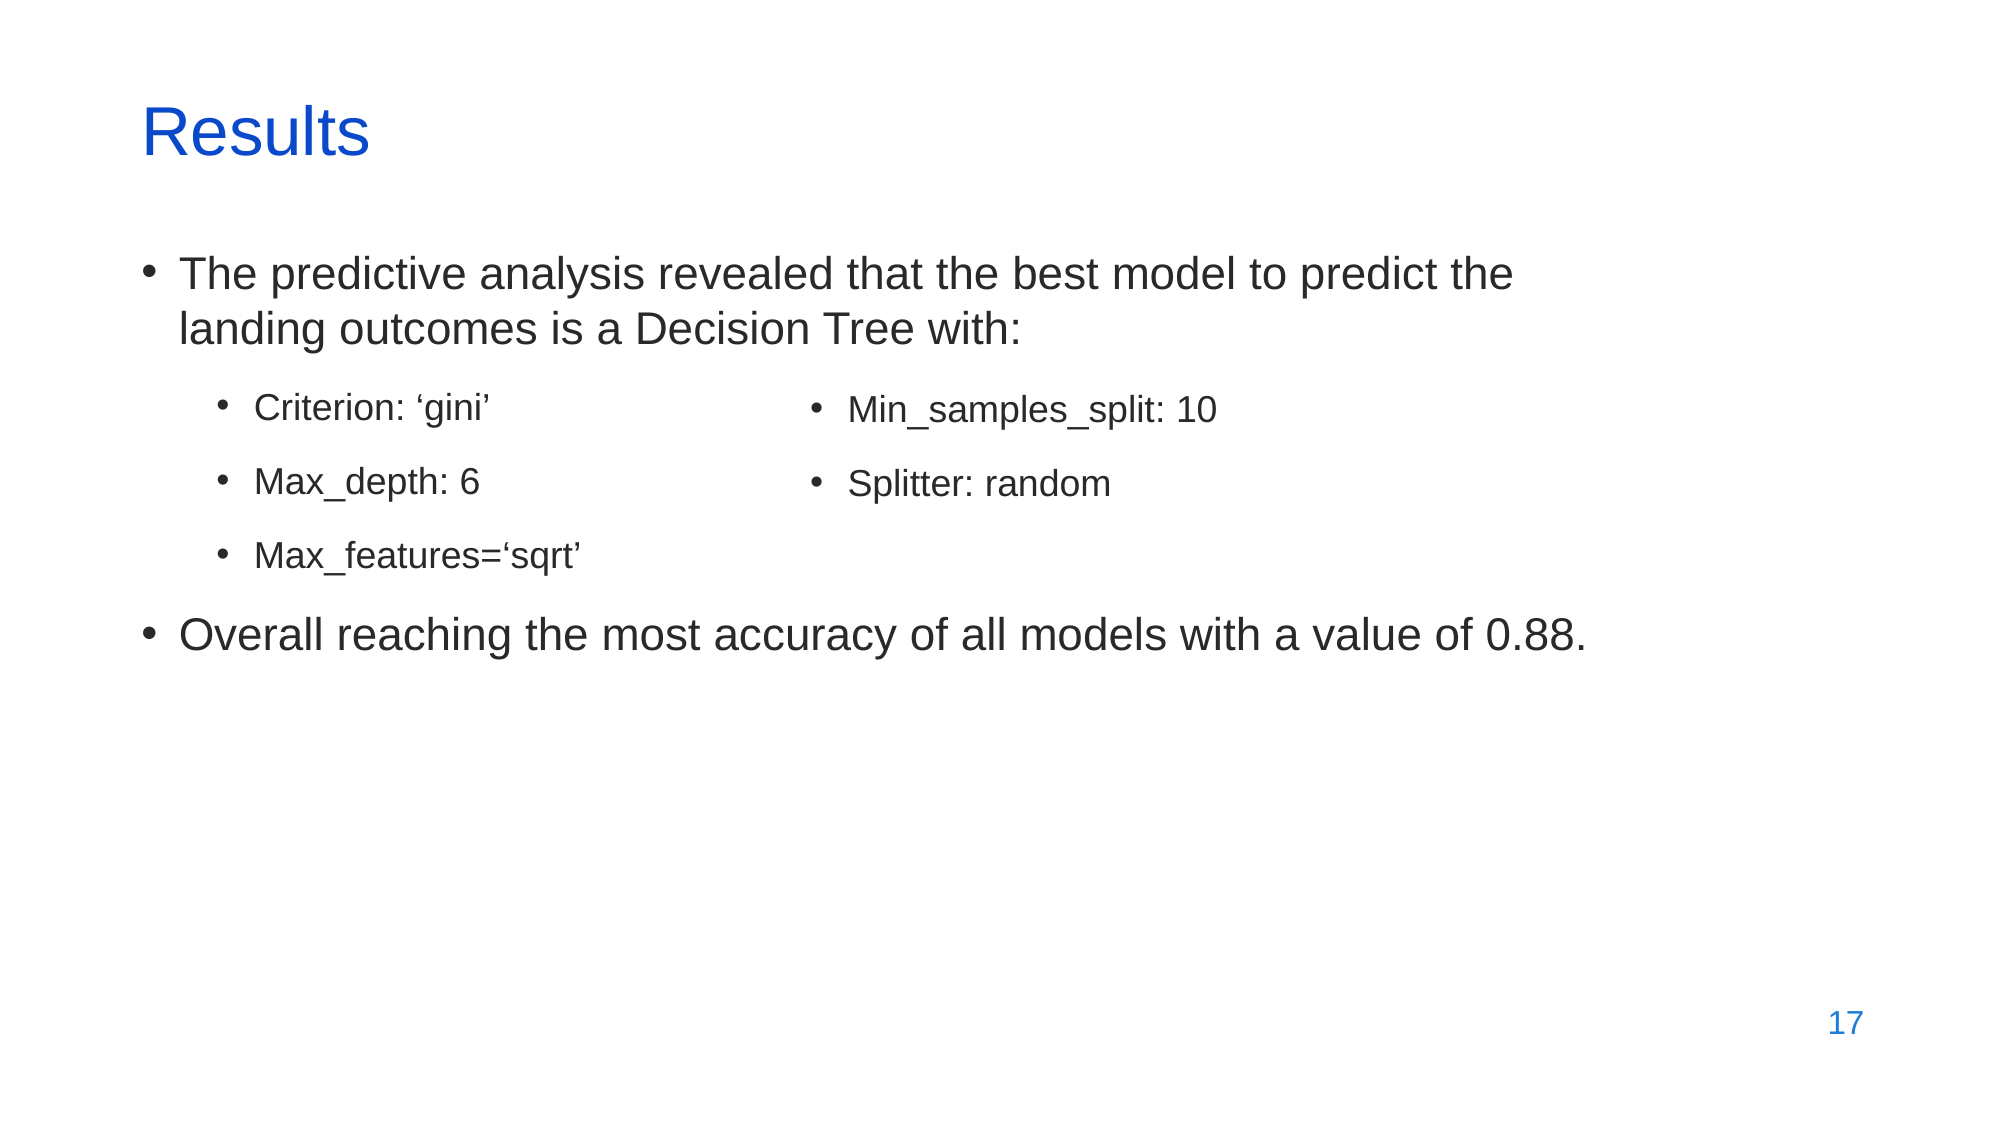

Results
The predictive analysis revealed that the best model to predict the landing outcomes is a Decision Tree with:
Criterion: ‘gini’
Max_depth: 6
Max_features=‘sqrt’
Overall reaching the most accuracy of all models with a value of 0.88.

Min_samples_split: 10
Splitter: random

17